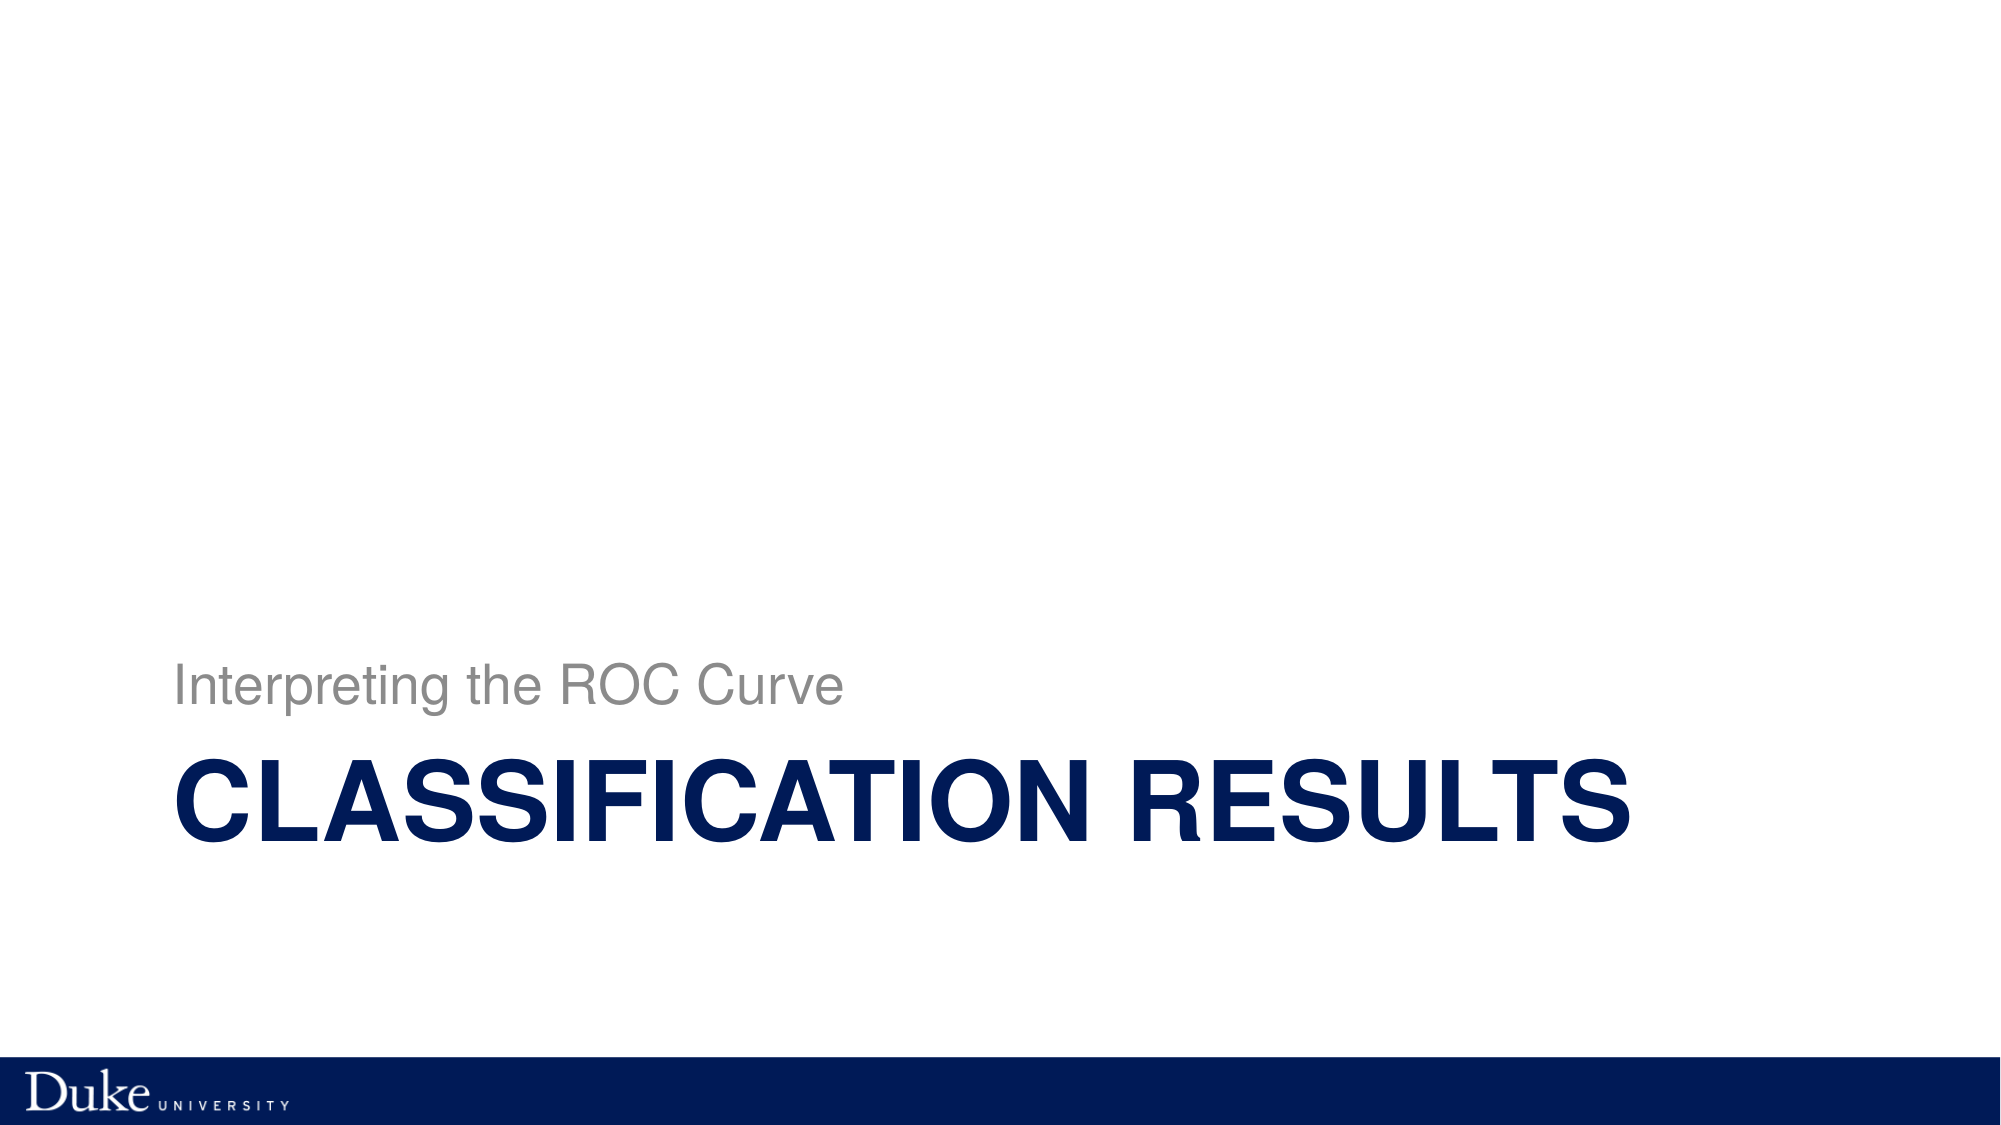

Interpreting the ROC Curve
# Classification Results